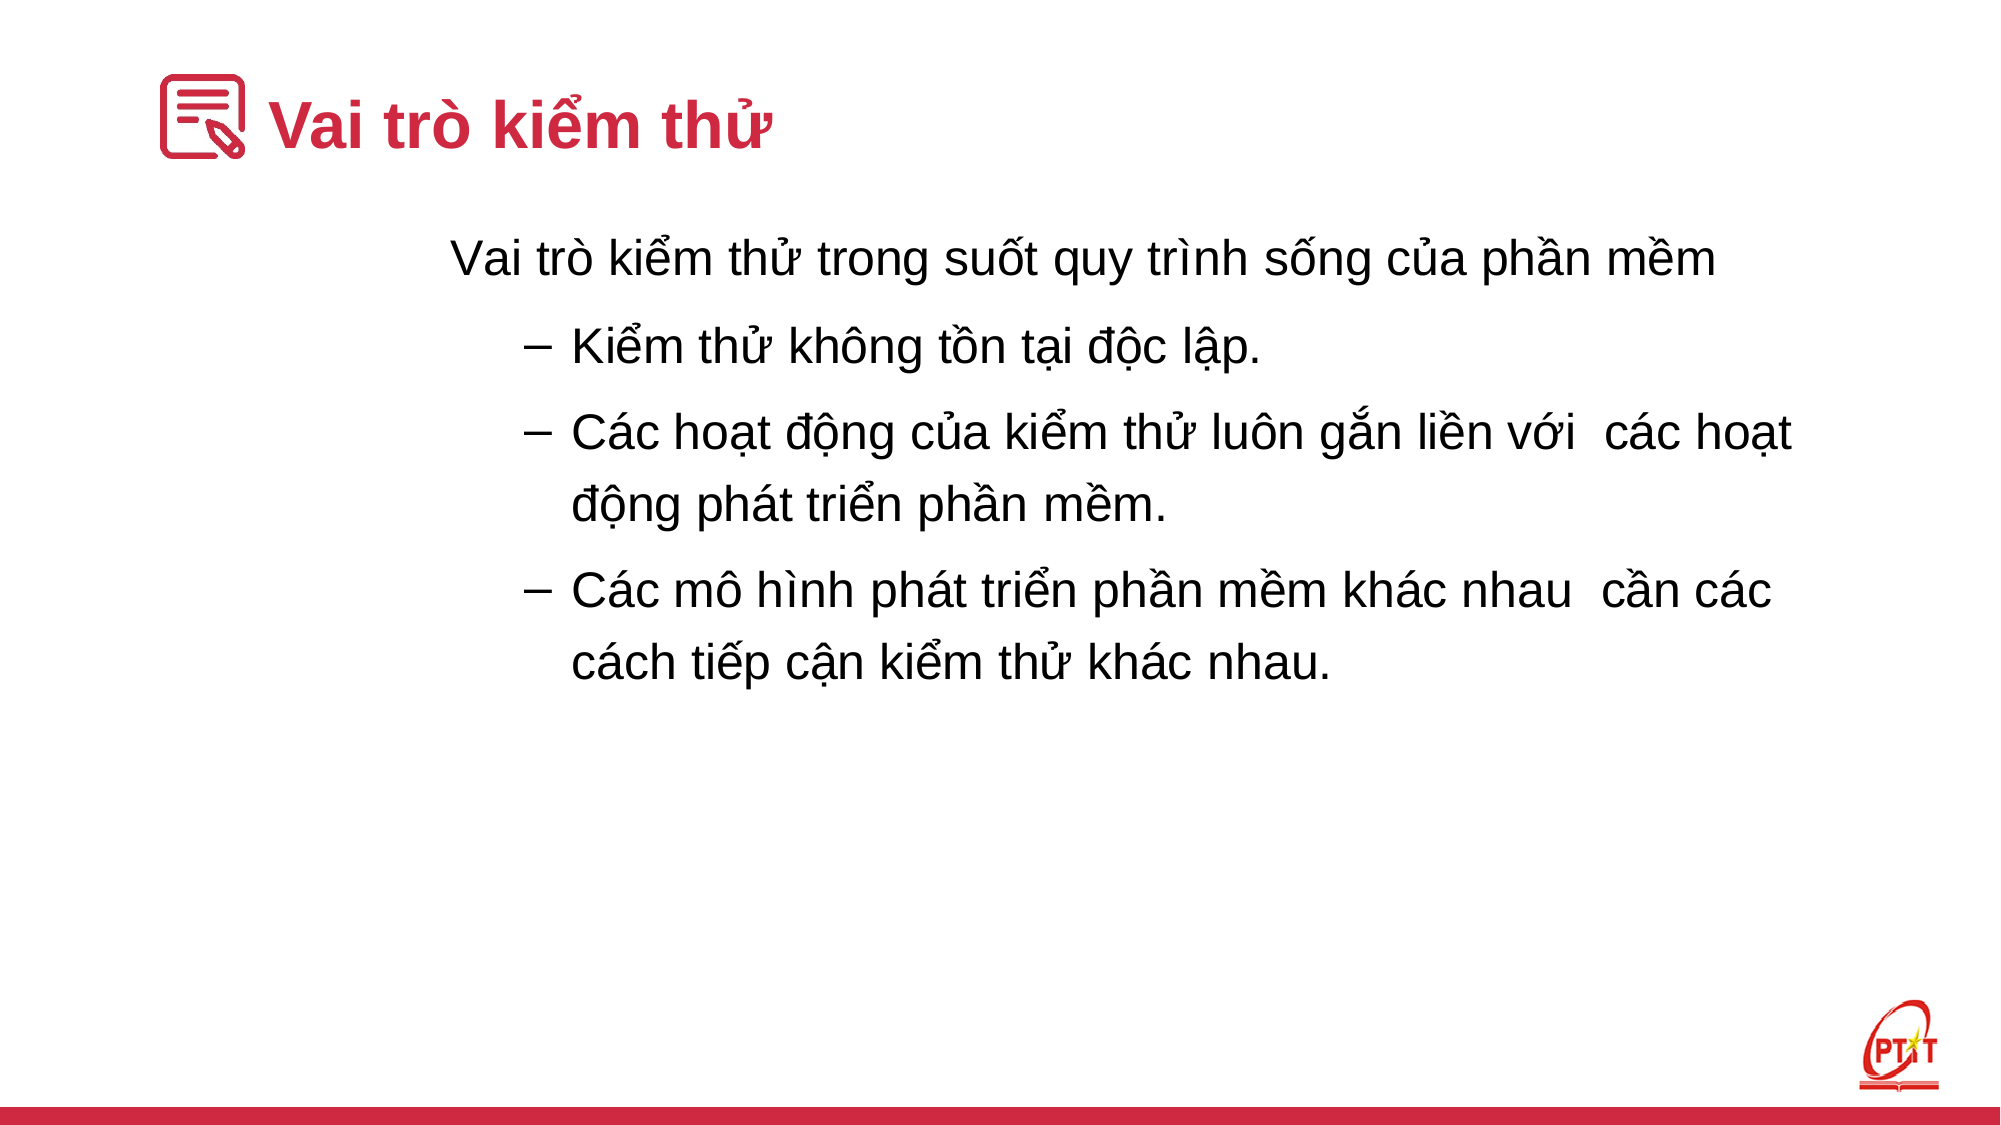

# Vai trò kiểm thử
Vai trò kiểm thử trong suốt quy trình sống của phần mềm
Kiểm thử không tồn tại độc lập.
Các hoạt động của kiểm thử luôn gắn liền với  các hoạt động phát triển phần mềm.
Các mô hình phát triển phần mềm khác nhau  cần các cách tiếp cận kiểm thử khác nhau.